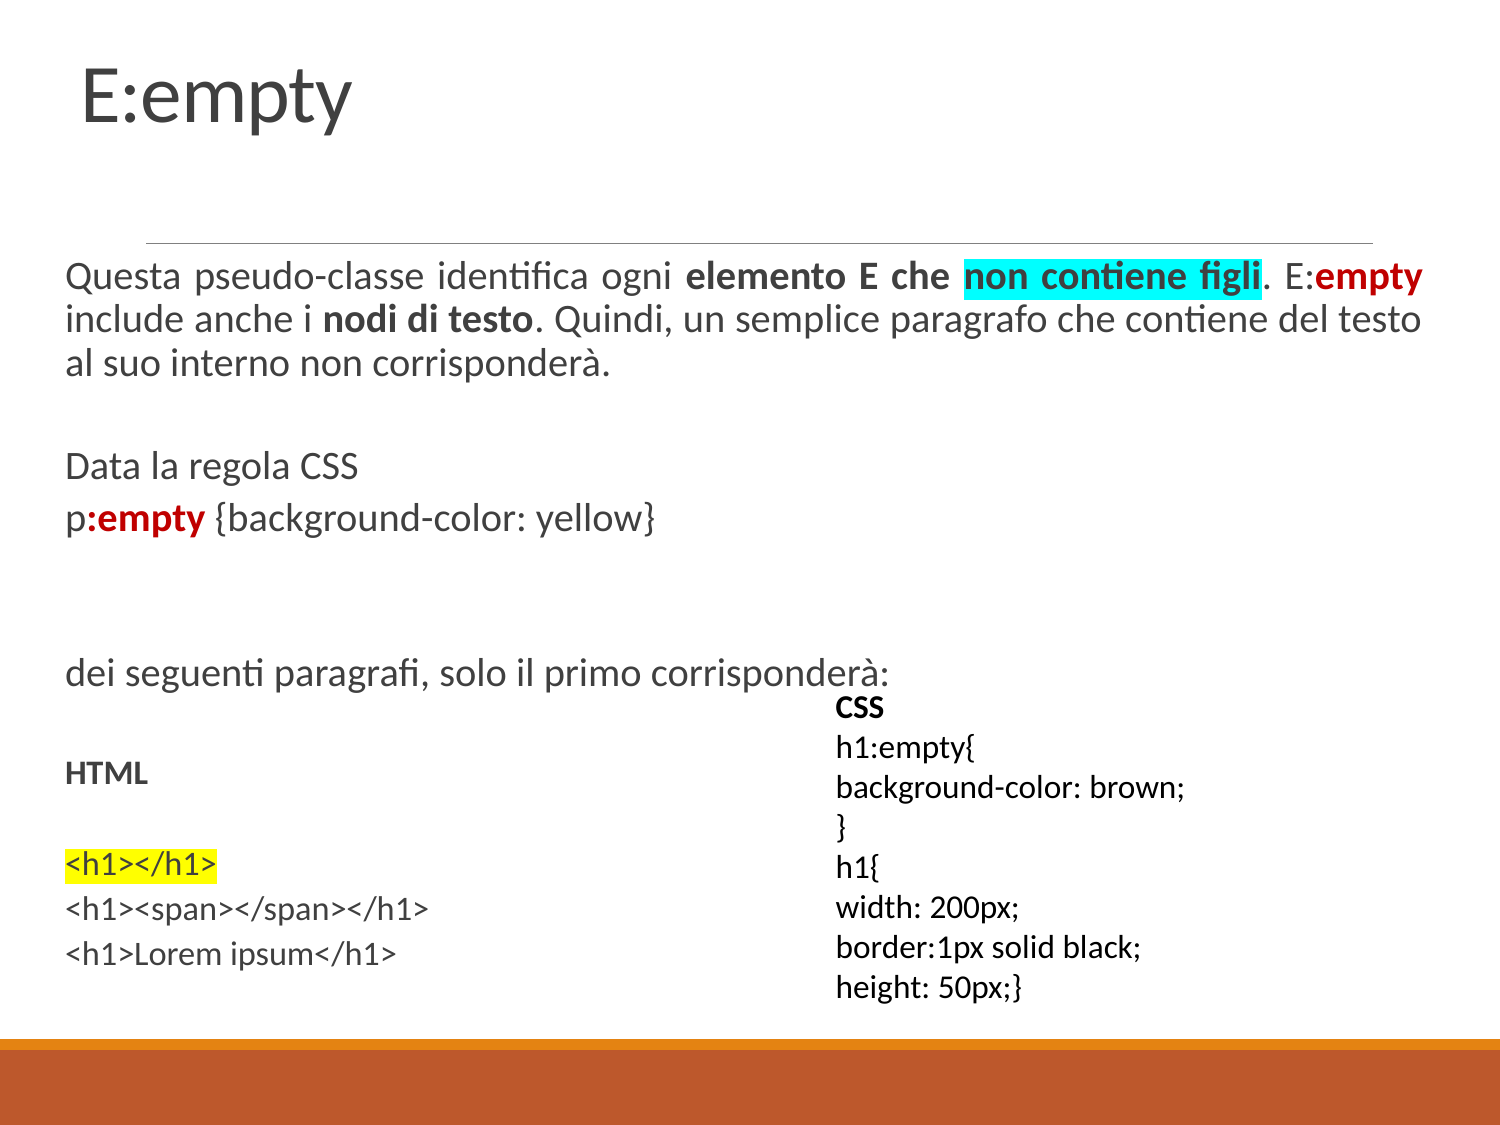

# E:empty
Questa pseudo-classe identifica ogni elemento E che non contiene figli. E:empty include anche i nodi di testo. Quindi, un semplice paragrafo che contiene del testo al suo interno non corrisponderà.

Data la regola CSS
p:empty {background-color: yellow}

dei seguenti paragrafi, solo il primo corrisponderà:

HTML

<h1></h1>
<h1><span></span></h1>
<h1>Lorem ipsum</h1>

CSS
h1:empty{
background-color: brown;
}
h1{
width: 200px;
border:1px solid black;
height: 50px;}